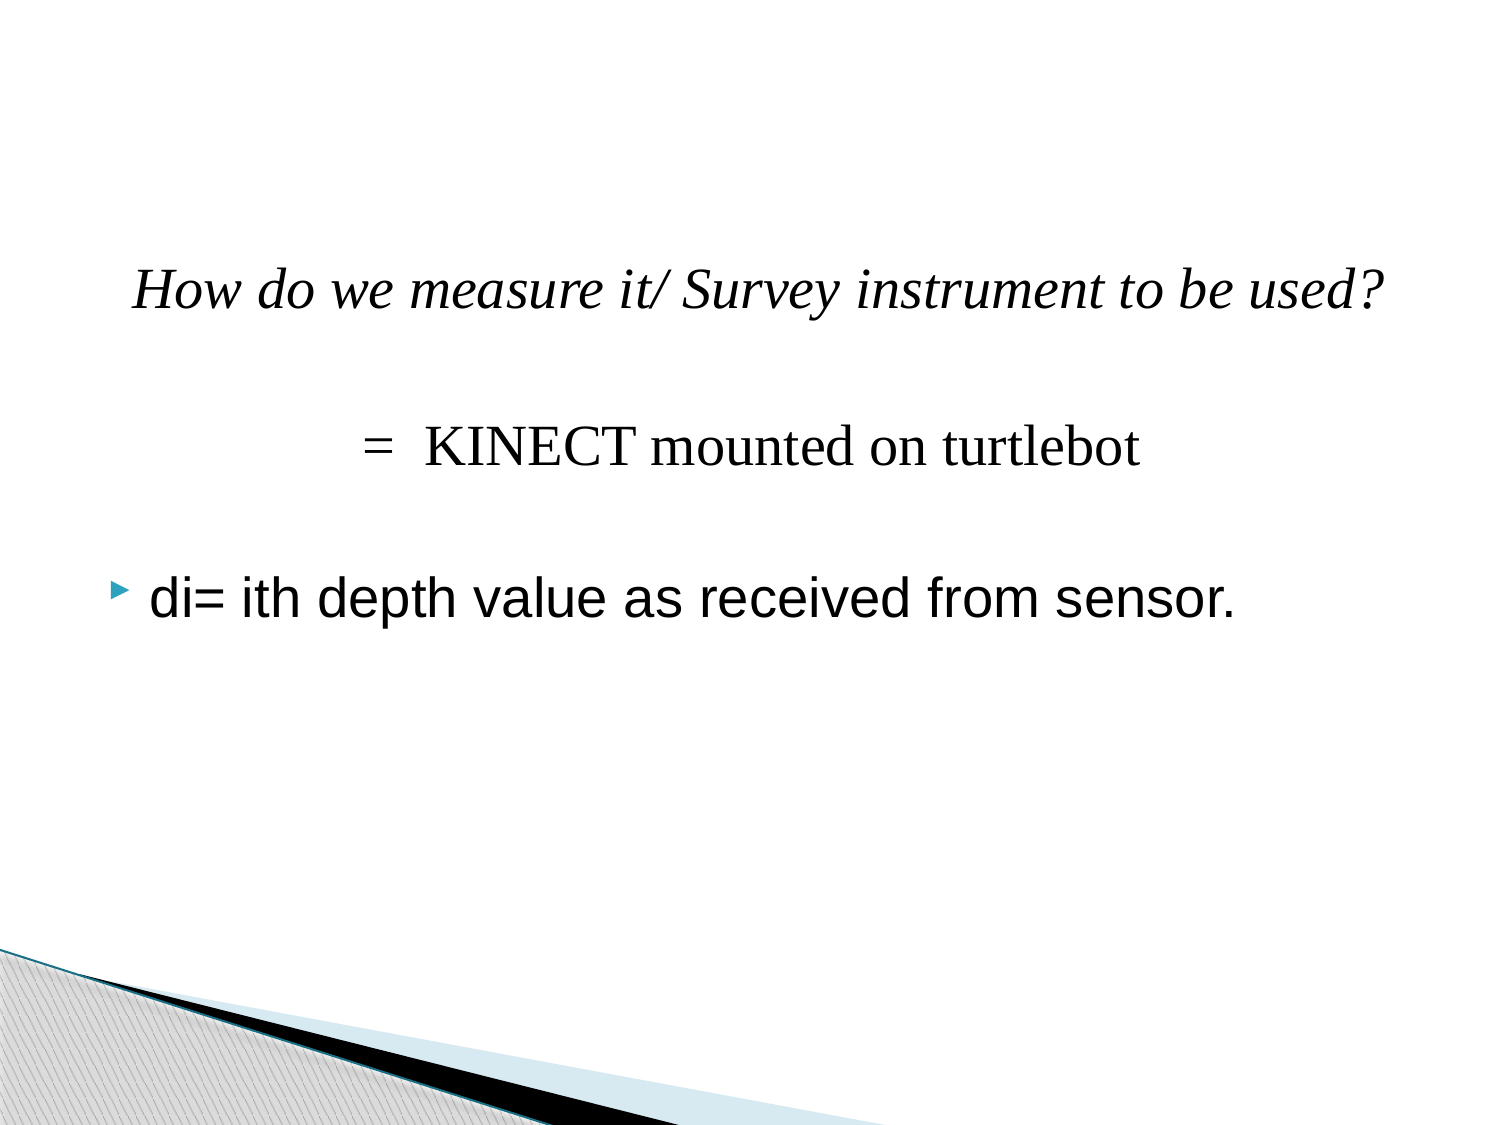

How do we measure it/ Survey instrument to be used?

=  KINECT mounted on turtlebot

di= ith depth value as received from sensor.